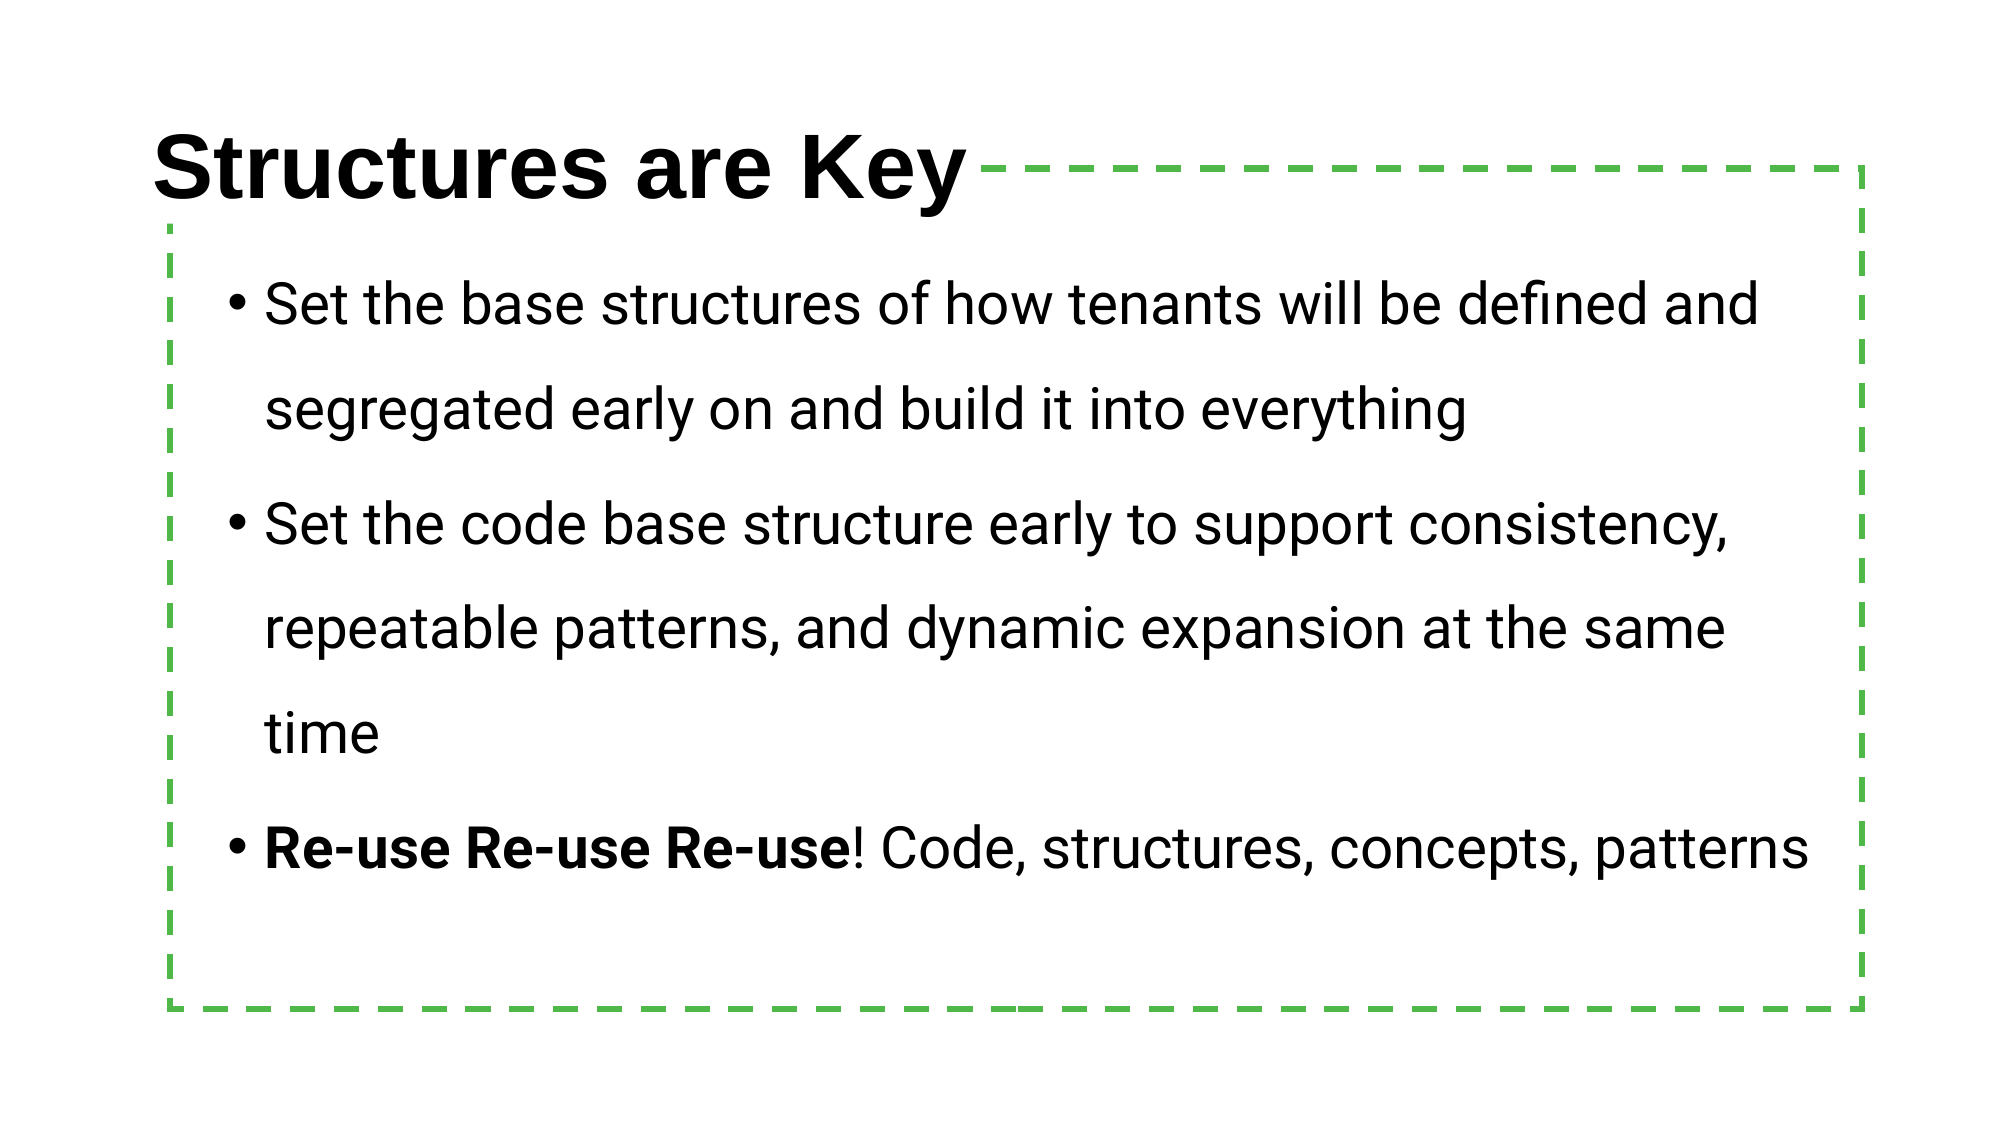

# Structures are Key

Set the base structures of how tenants will be defined and segregated early on and build it into everything
Set the code base structure early to support consistency, repeatable patterns, and dynamic expansion at the same time
Re-use Re-use Re-use! Code, structures, concepts, patterns